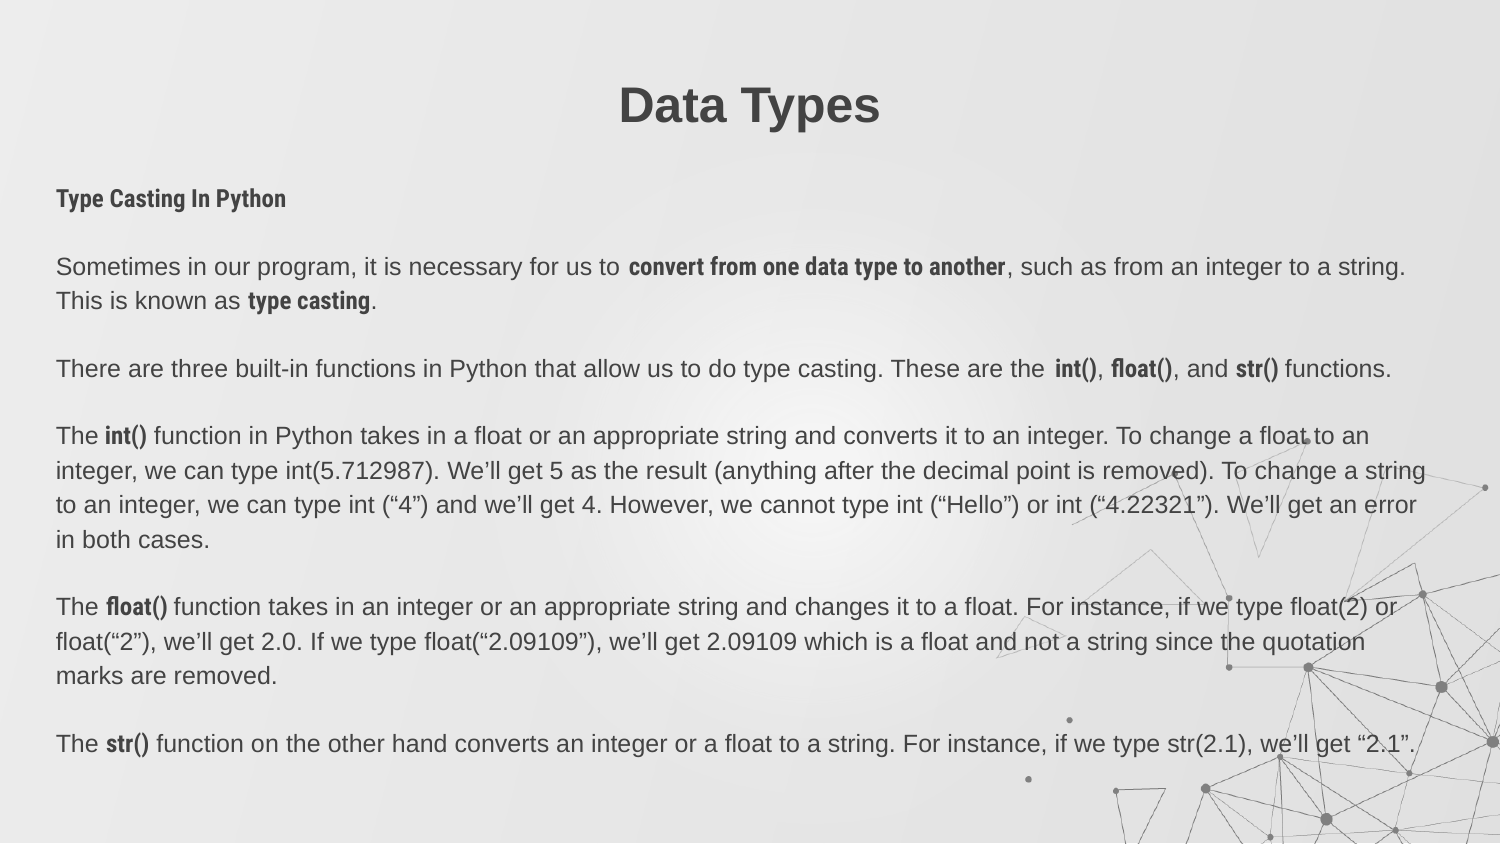

# Data Types
Type Casting In Python
Sometimes in our program, it is necessary for us to convert from one data type to another, such as from an integer to a string. This is known as type casting.
There are three built-in functions in Python that allow us to do type casting. These are the int(), float(), and str() functions.
The int() function in Python takes in a float or an appropriate string and converts it to an integer. To change a float to an integer, we can type int(5.712987). We’ll get 5 as the result (anything after the decimal point is removed). To change a string to an integer, we can type int (“4”) and we’ll get 4. However, we cannot type int (“Hello”) or int (“4.22321”). We’ll get an error in both cases.
The float() function takes in an integer or an appropriate string and changes it to a float. For instance, if we type float(2) or float(“2”), we’ll get 2.0. If we type float(“2.09109”), we’ll get 2.09109 which is a float and not a string since the quotation marks are removed.
The str() function on the other hand converts an integer or a float to a string. For instance, if we type str(2.1), we’ll get “2.1”.